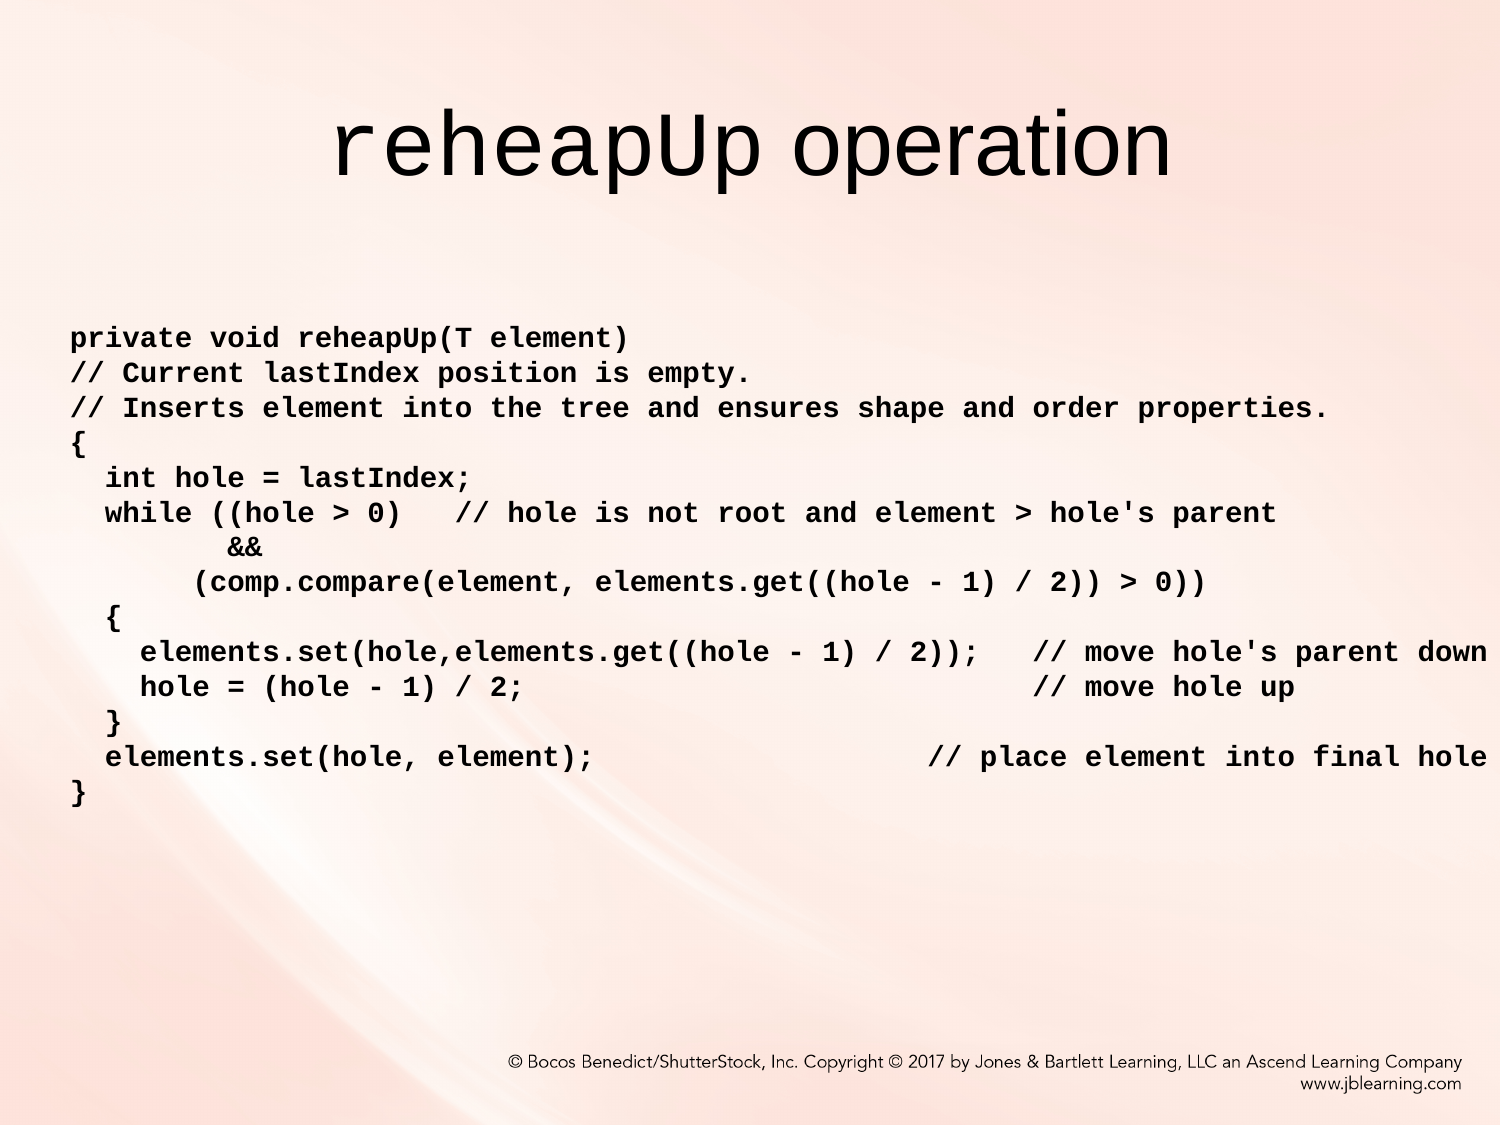

# reheapUp operation
private void reheapUp(T element)
// Current lastIndex position is empty.
// Inserts element into the tree and ensures shape and order properties.
{
  int hole = lastIndex;
  while ((hole > 0)   // hole is not root and element > hole's parent
         &&
       (comp.compare(element, elements.get((hole - 1) / 2)) > 0))
  {
    elements.set(hole,elements.get((hole - 1) / 2));   // move hole's parent down
    hole = (hole - 1) / 2;                             // move hole up
  }
  elements.set(hole, element);                   // place element into final hole
}